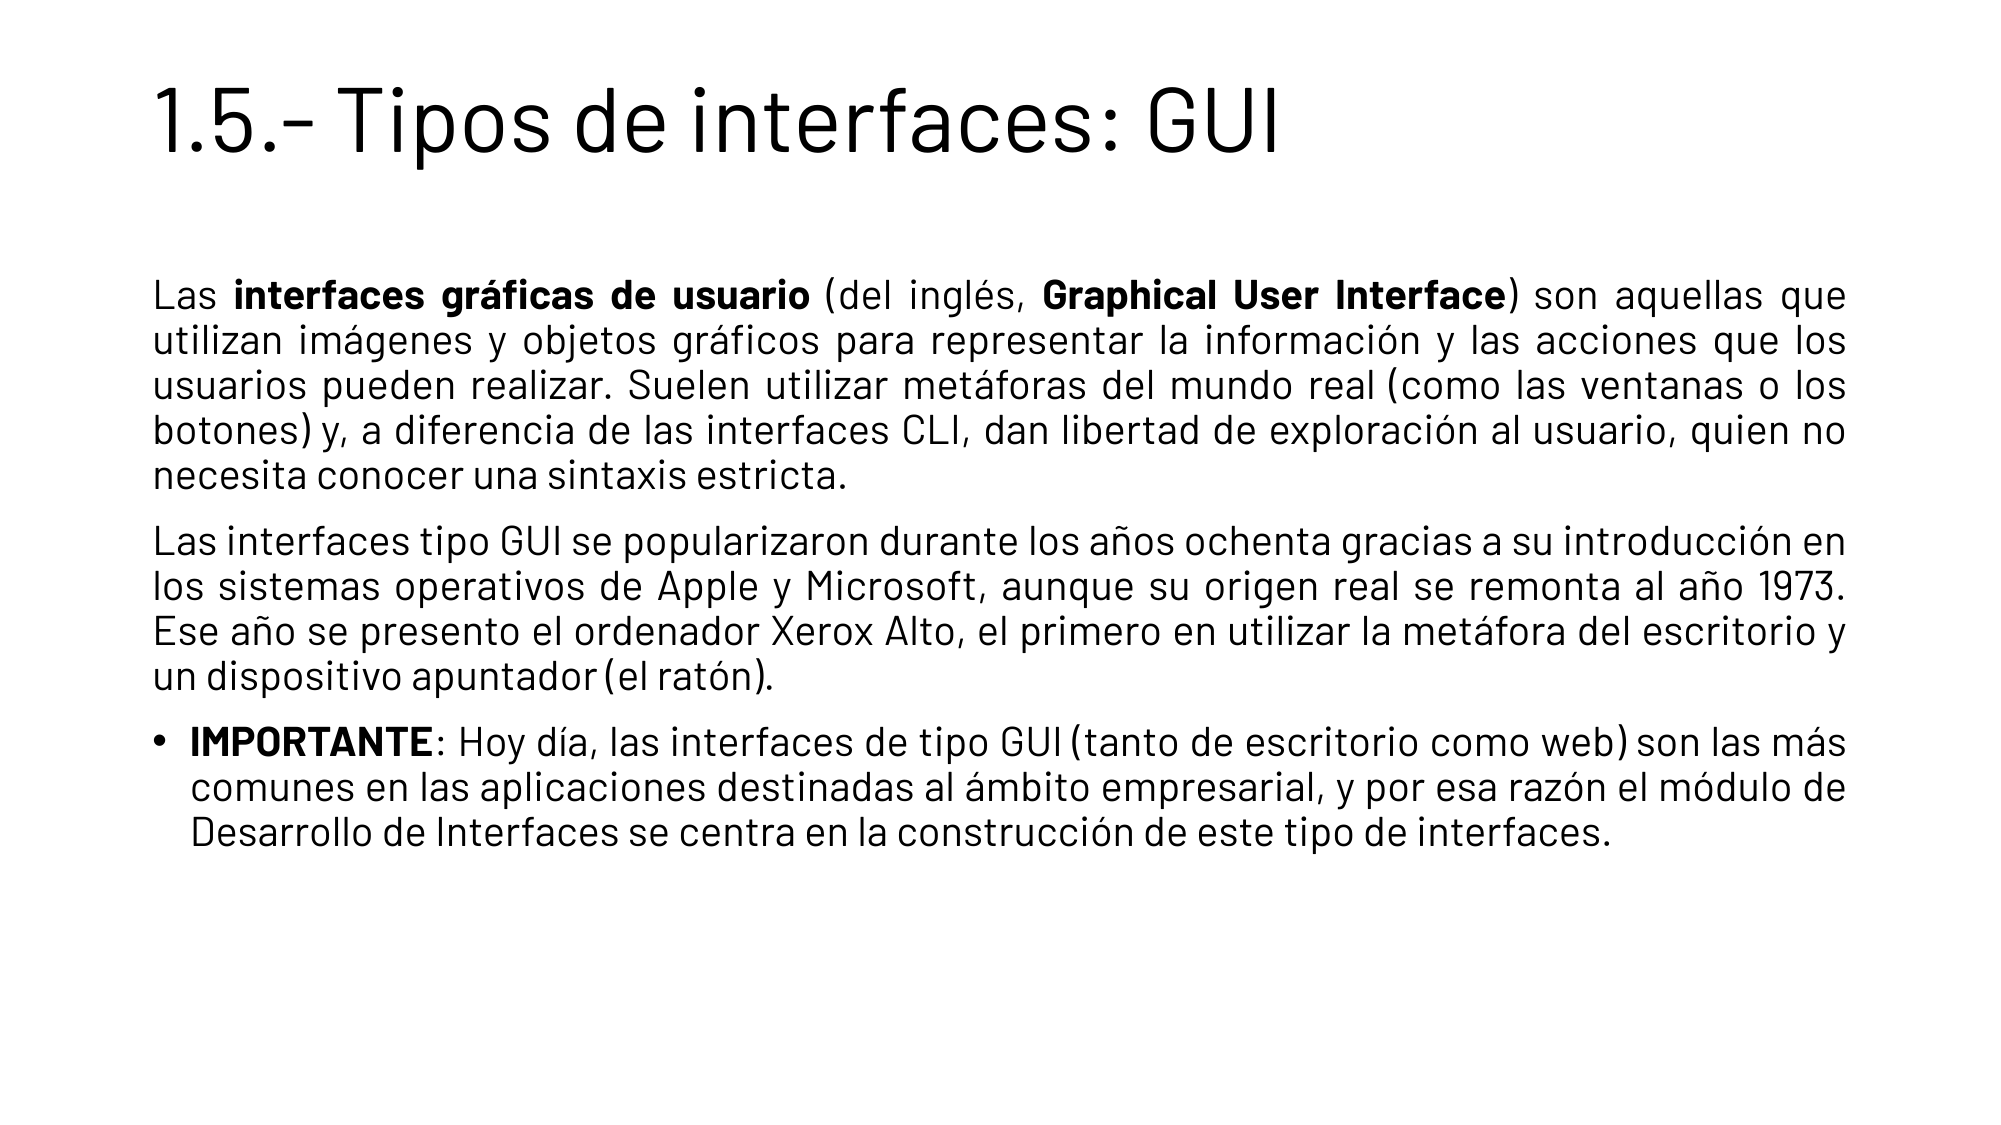

# 1.5.- Tipos de interfaces: GUI
Las interfaces gráficas de usuario (del inglés, Graphical User Interface) son aquellas que utilizan imágenes y objetos gráficos para representar la información y las acciones que los usuarios pueden realizar. Suelen utilizar metáforas del mundo real (como las ventanas o los botones) y, a diferencia de las interfaces CLI, dan libertad de exploración al usuario, quien no necesita conocer una sintaxis estricta.
Las interfaces tipo GUI se popularizaron durante los años ochenta gracias a su introducción en los sistemas operativos de Apple y Microsoft, aunque su origen real se remonta al año 1973. Ese año se presento el ordenador Xerox Alto, el primero en utilizar la metáfora del escritorio y un dispositivo apuntador (el ratón).
IMPORTANTE: Hoy día, las interfaces de tipo GUI (tanto de escritorio como web) son las más comunes en las aplicaciones destinadas al ámbito empresarial, y por esa razón el módulo de Desarrollo de Interfaces se centra en la construcción de este tipo de interfaces.